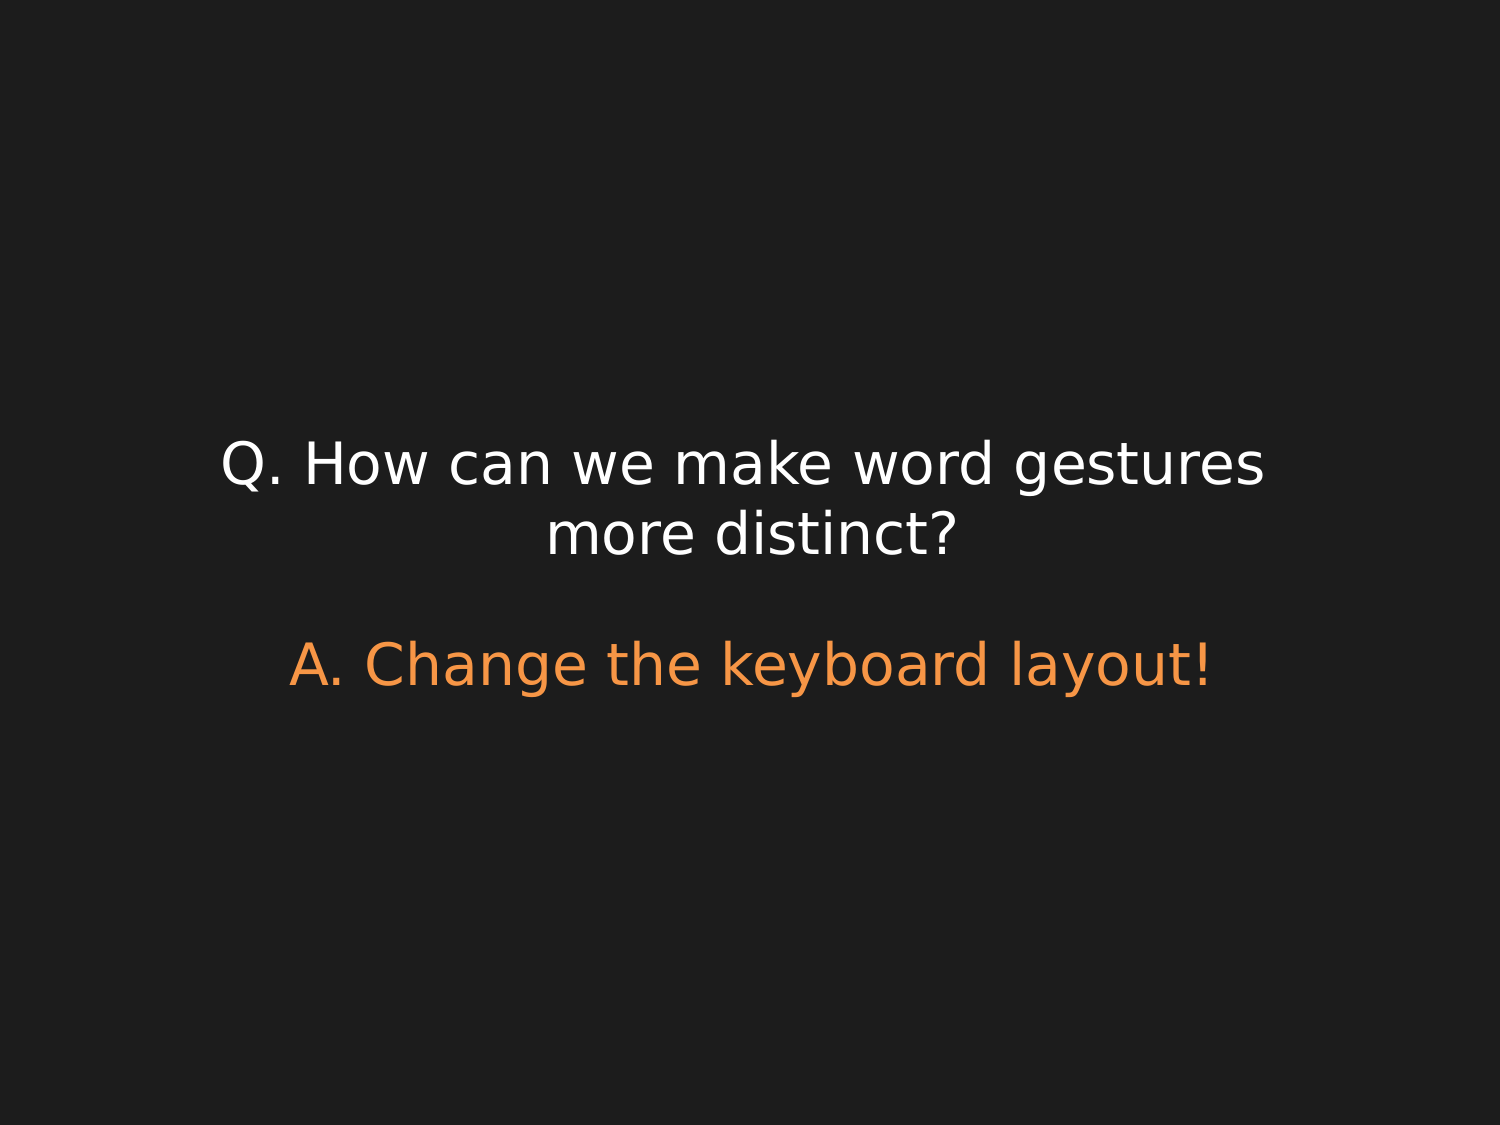

Q. How can we make word gestures
more distinct?

A. Change the keyboard layout!